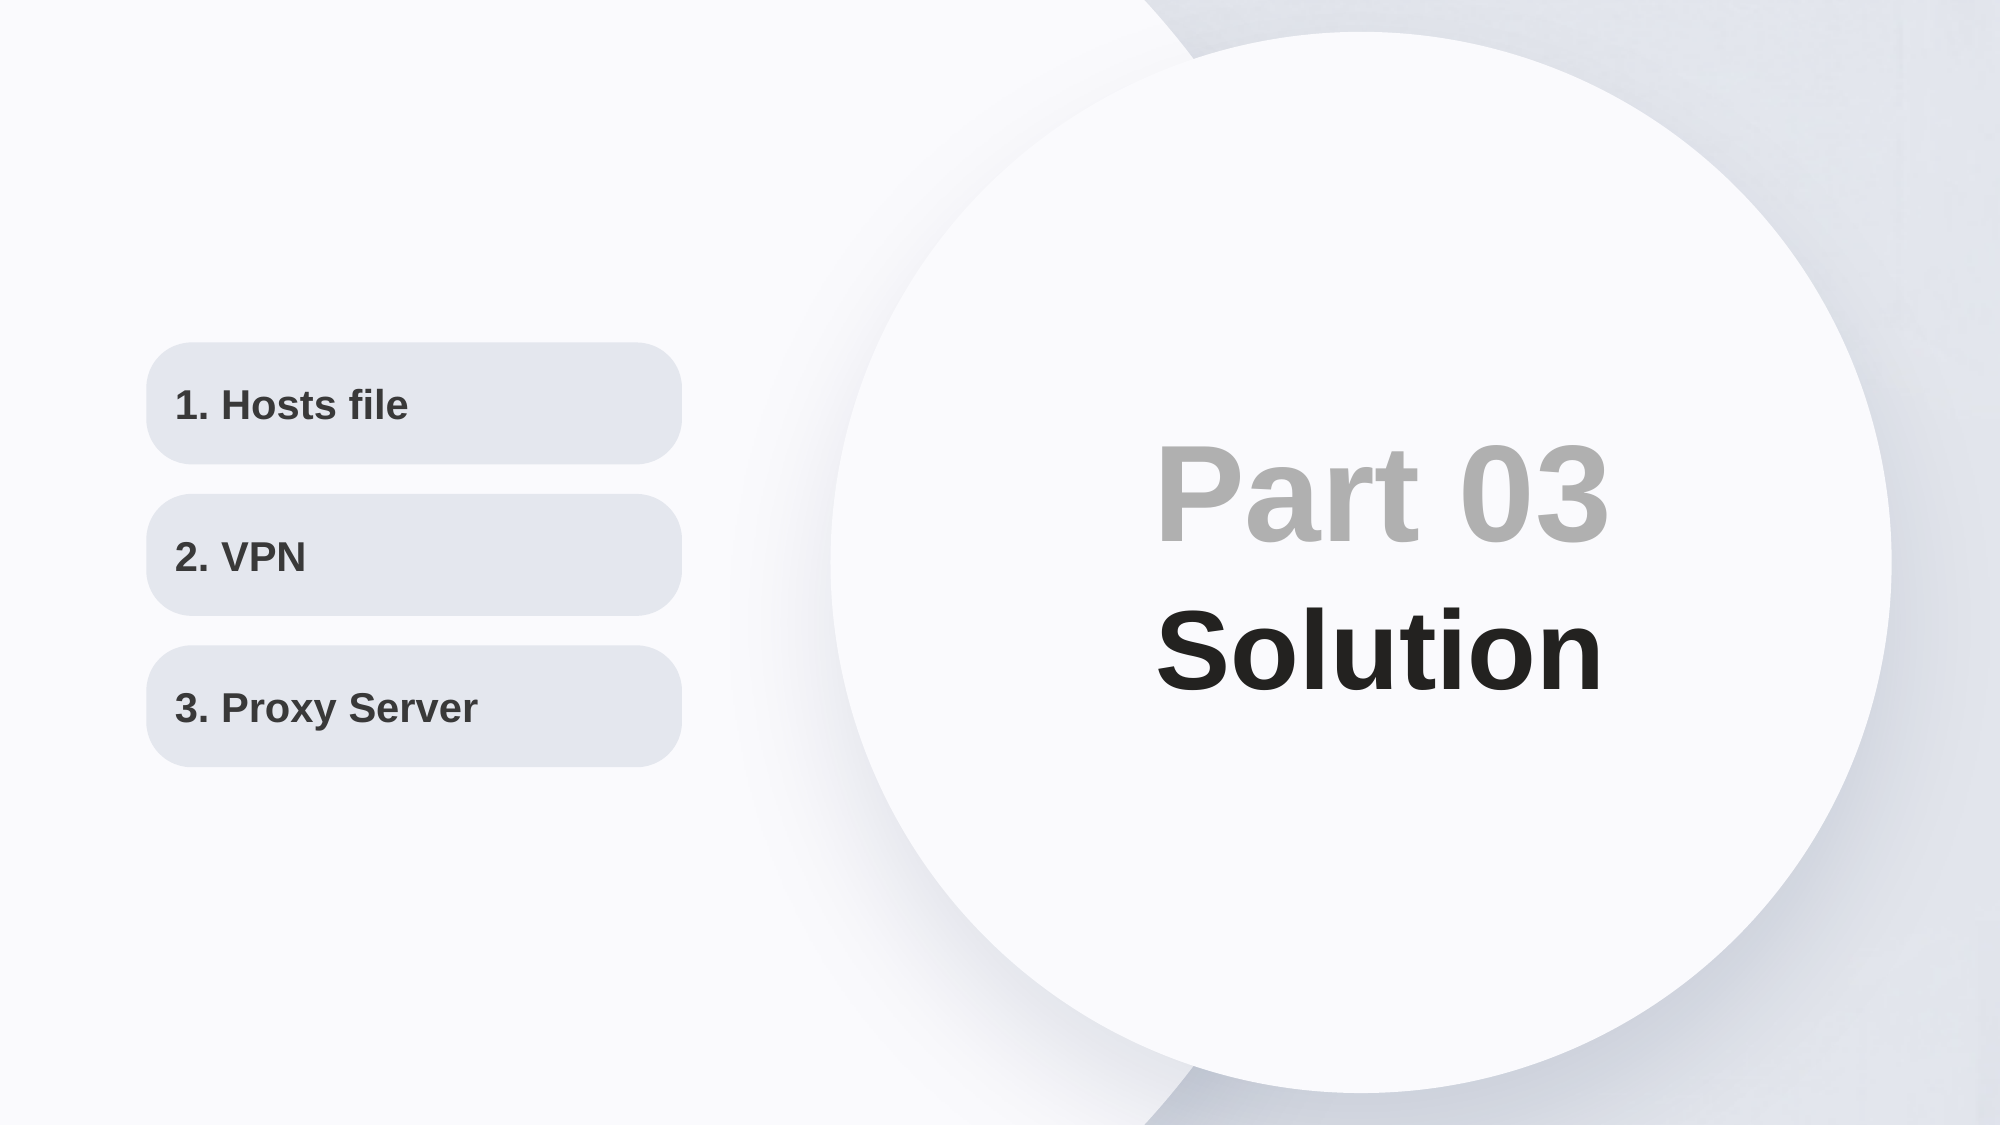

1. Hosts file
Part 03
Solution

2. VPN

3. Proxy Server